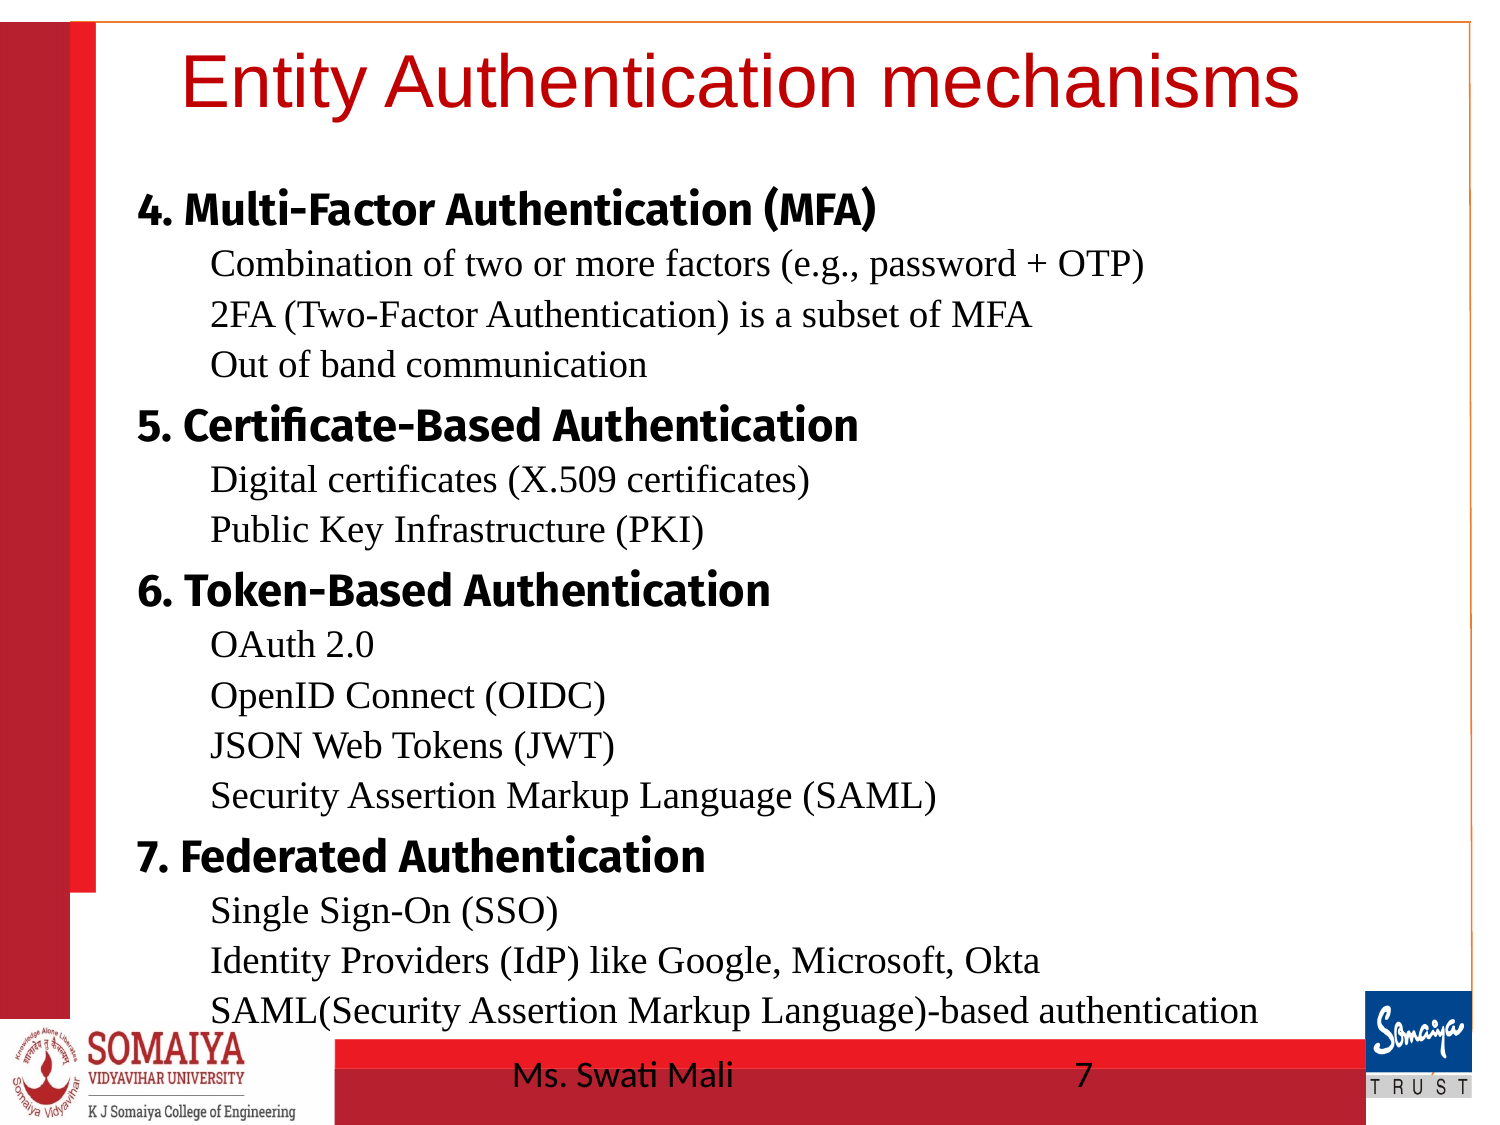

# Entity Authentication mechanisms

4. Multi-Factor Authentication (MFA)
Combination of two or more factors (e.g., password + OTP)
2FA (Two-Factor Authentication) is a subset of MFA
Out of band communication
5. Certificate-Based Authentication
Digital certificates (X.509 certificates)
Public Key Infrastructure (PKI)
6. Token-Based Authentication
OAuth 2.0
OpenID Connect (OIDC)
JSON Web Tokens (JWT)
Security Assertion Markup Language (SAML)
7. Federated Authentication
Single Sign-On (SSO)
Identity Providers (IdP) like Google, Microsoft, Okta
SAML(Security Assertion Markup Language)-based authentication

Ms. Swati Mali
7